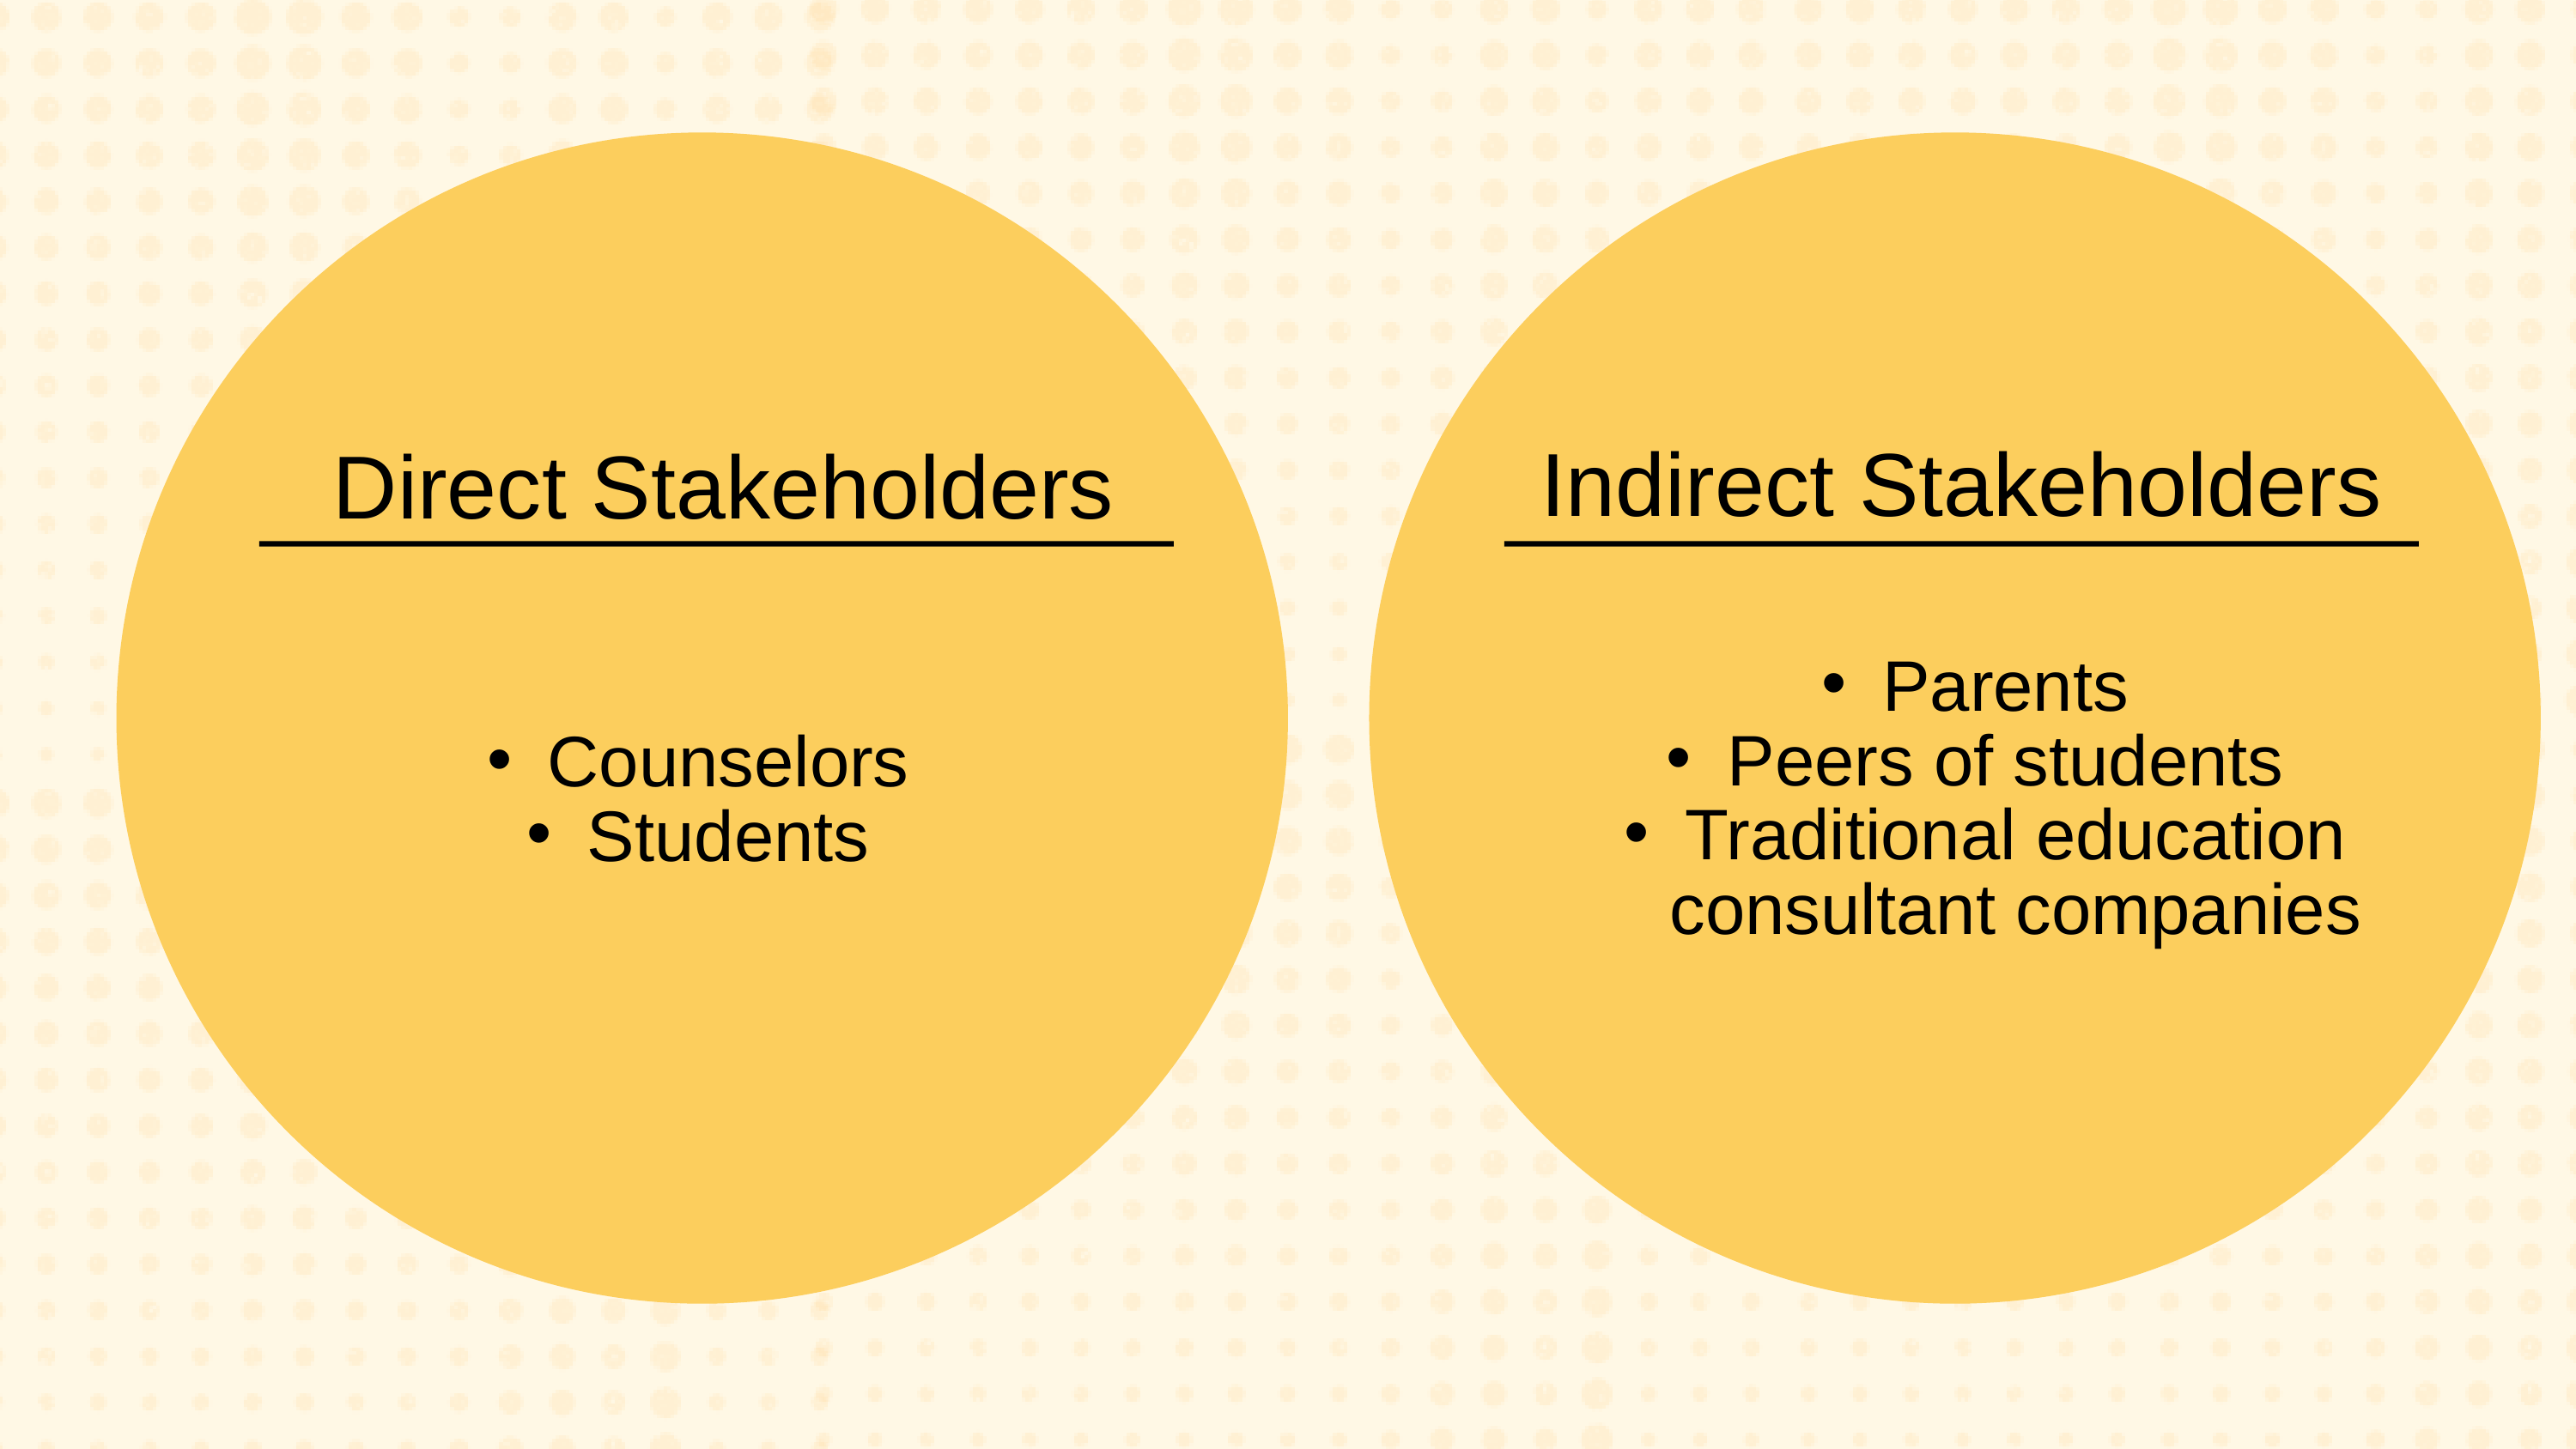

Indirect Stakeholders
Direct Stakeholders

Parents
Peers of students
Traditional education consultant companies

Counselors
Students